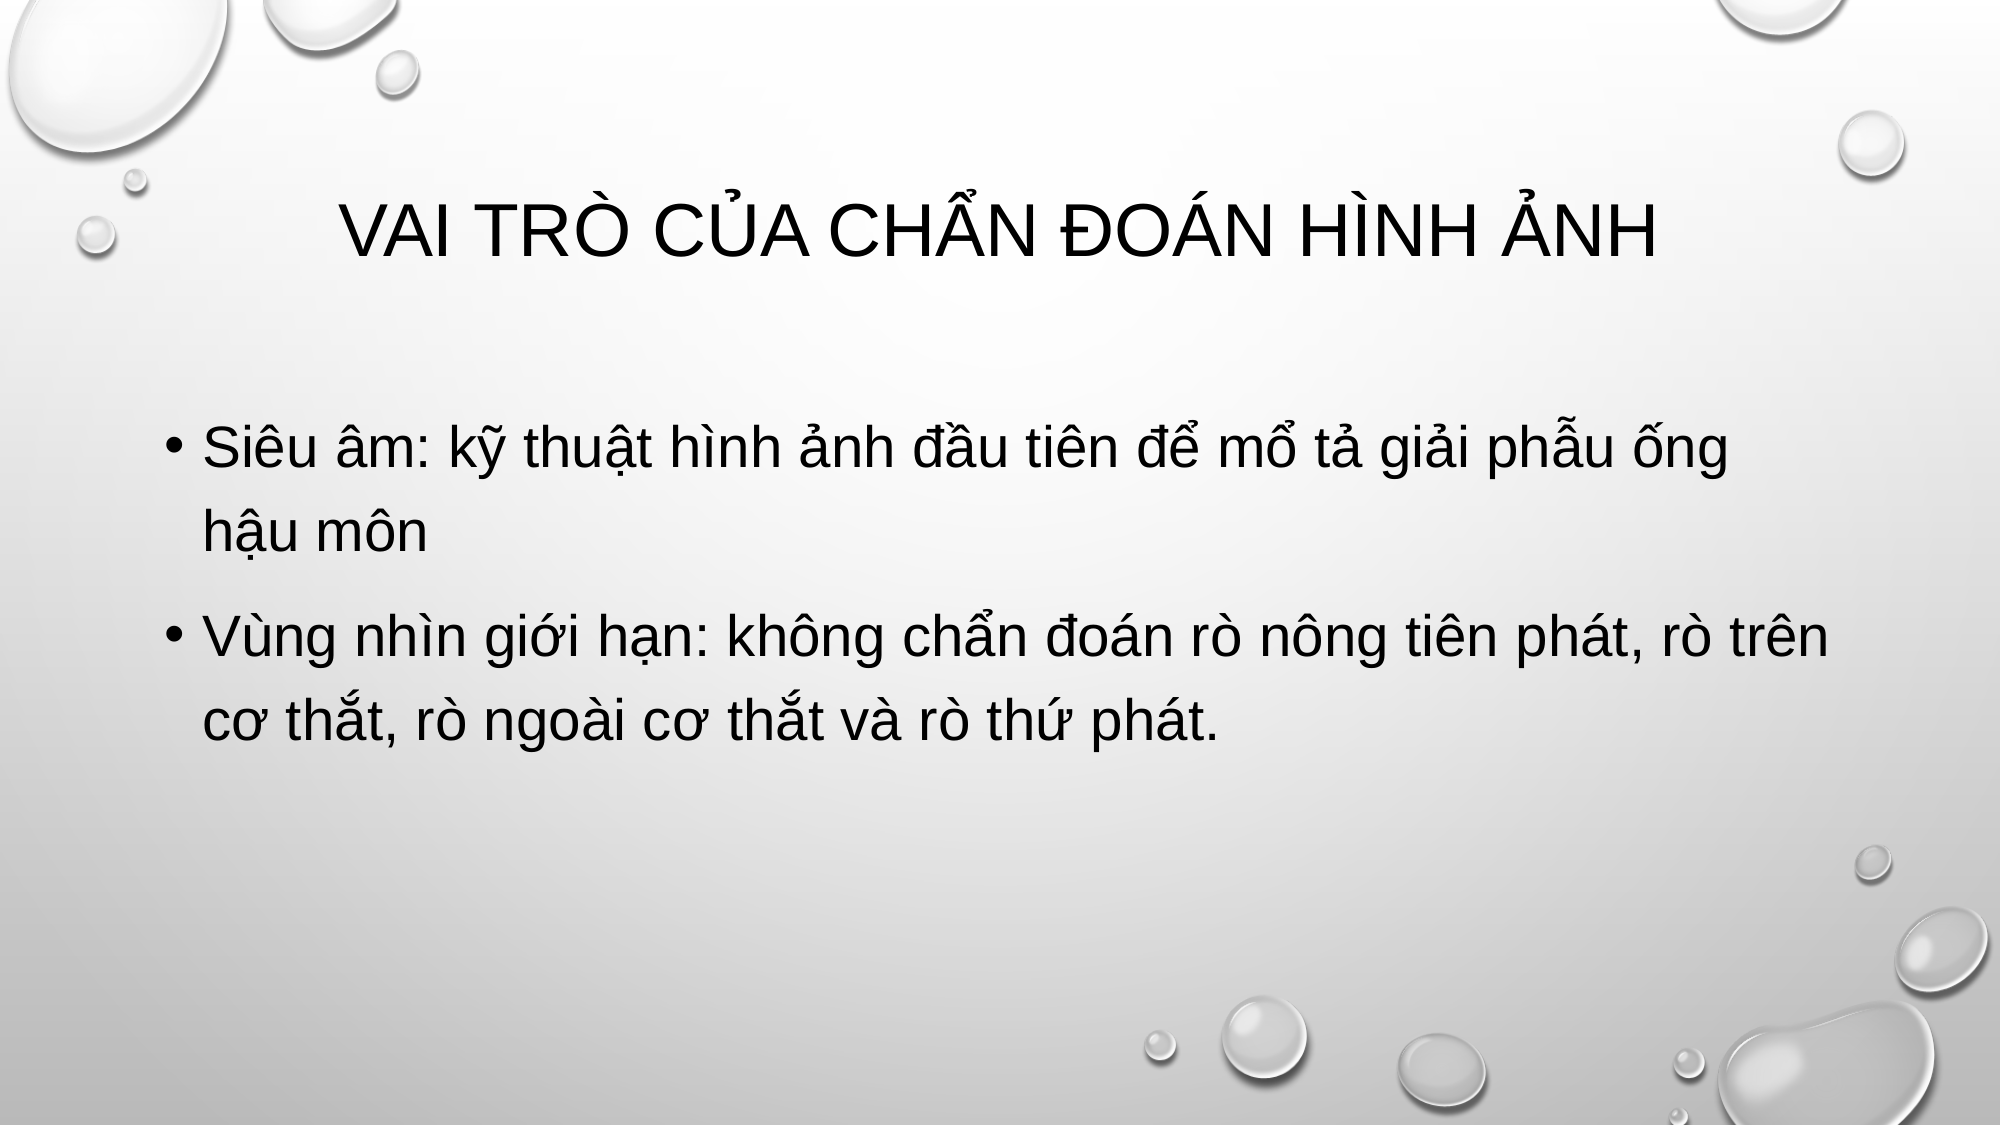

# VAI TRÒ CỦA CHẨN ĐOÁN HÌNH ẢNH
Siêu âm: kỹ thuật hình ảnh đầu tiên để mổ tả giải phẫu ống hậu môn
Vùng nhìn giới hạn: không chẩn đoán rò nông tiên phát, rò trên cơ thắt, rò ngoài cơ thắt và rò thứ phát.